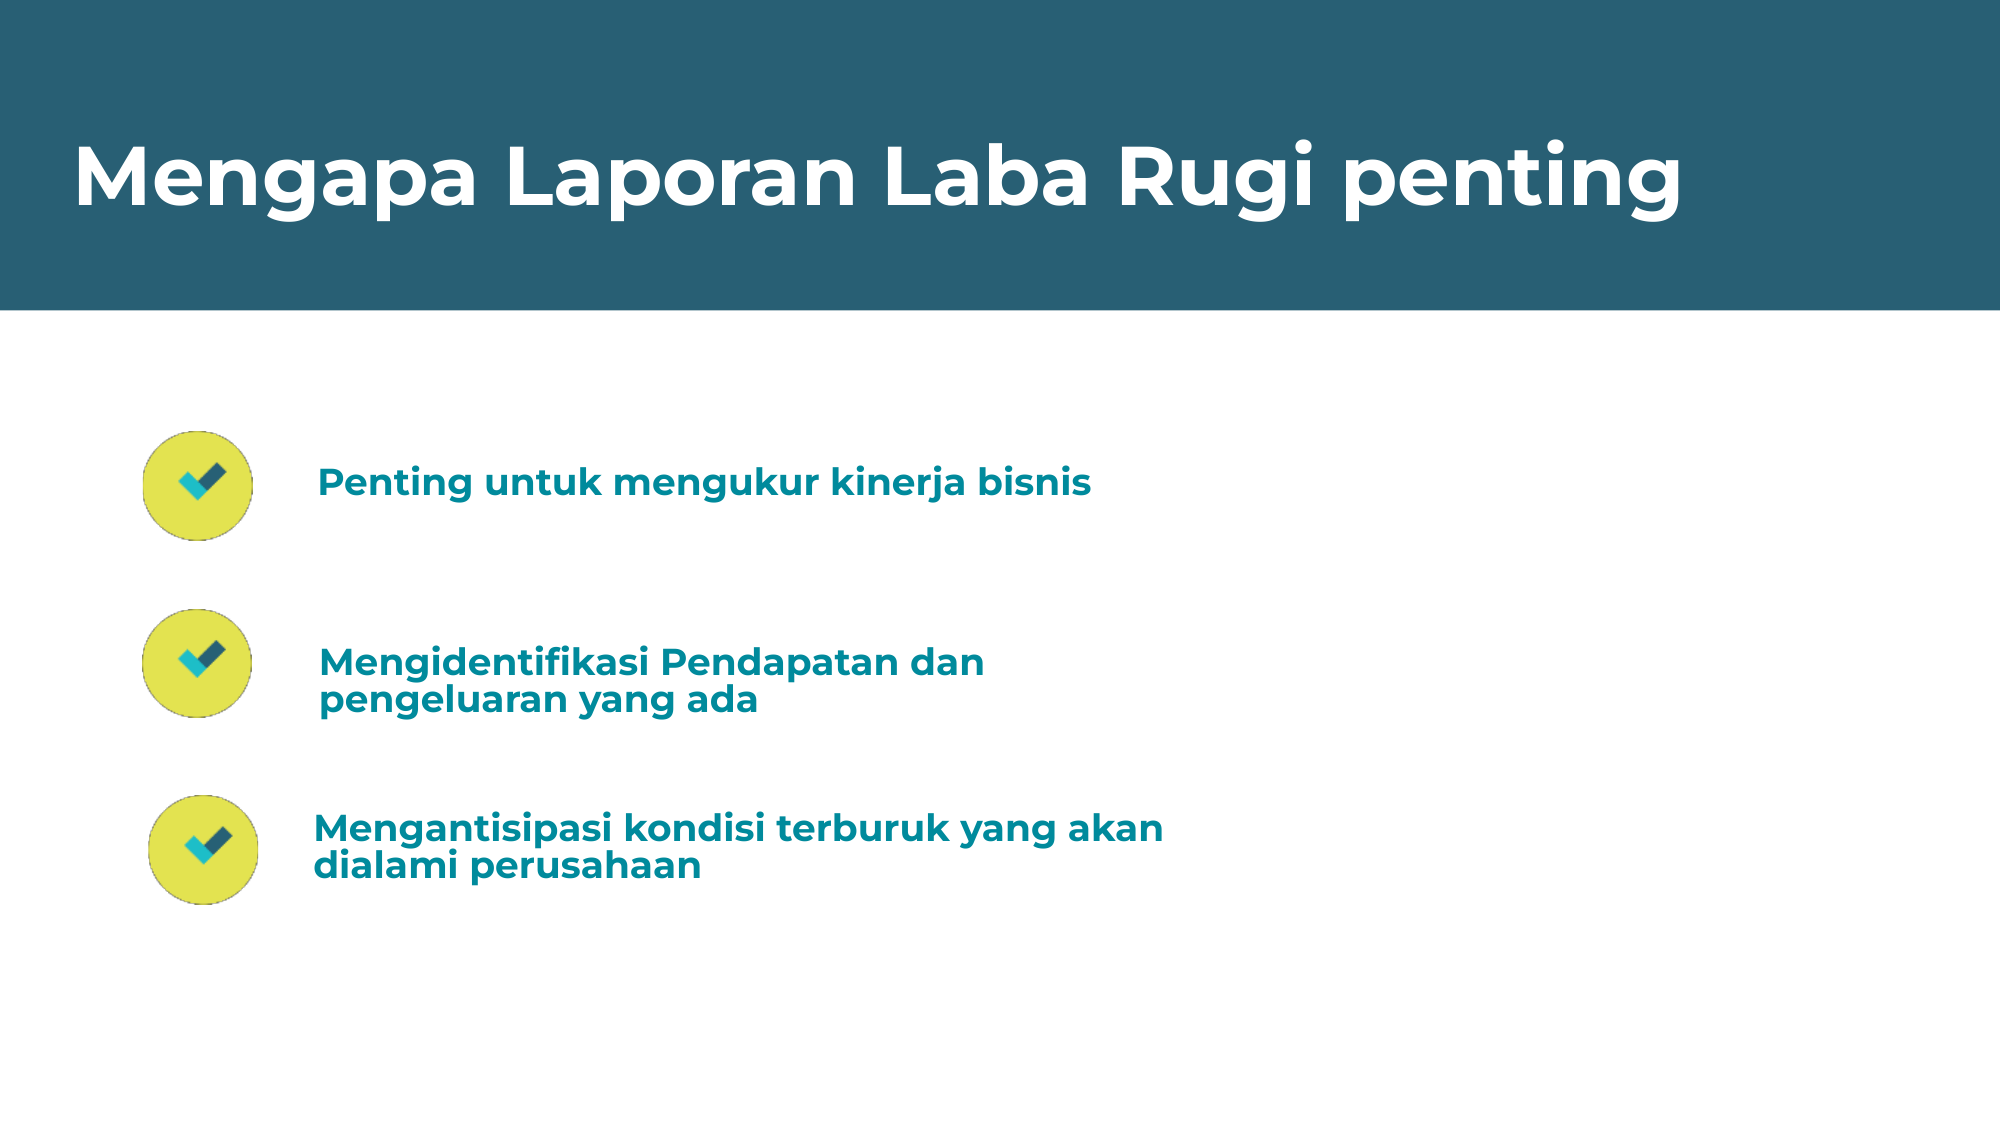

Mengapa Laporan Laba Rugi penting

Penting untuk mengukur kinerja bisnis

Mengidentifikasi Pendapatan dan pengeluaran yang ada

Mengantisipasi kondisi terburuk yang akan dialami perusahaan